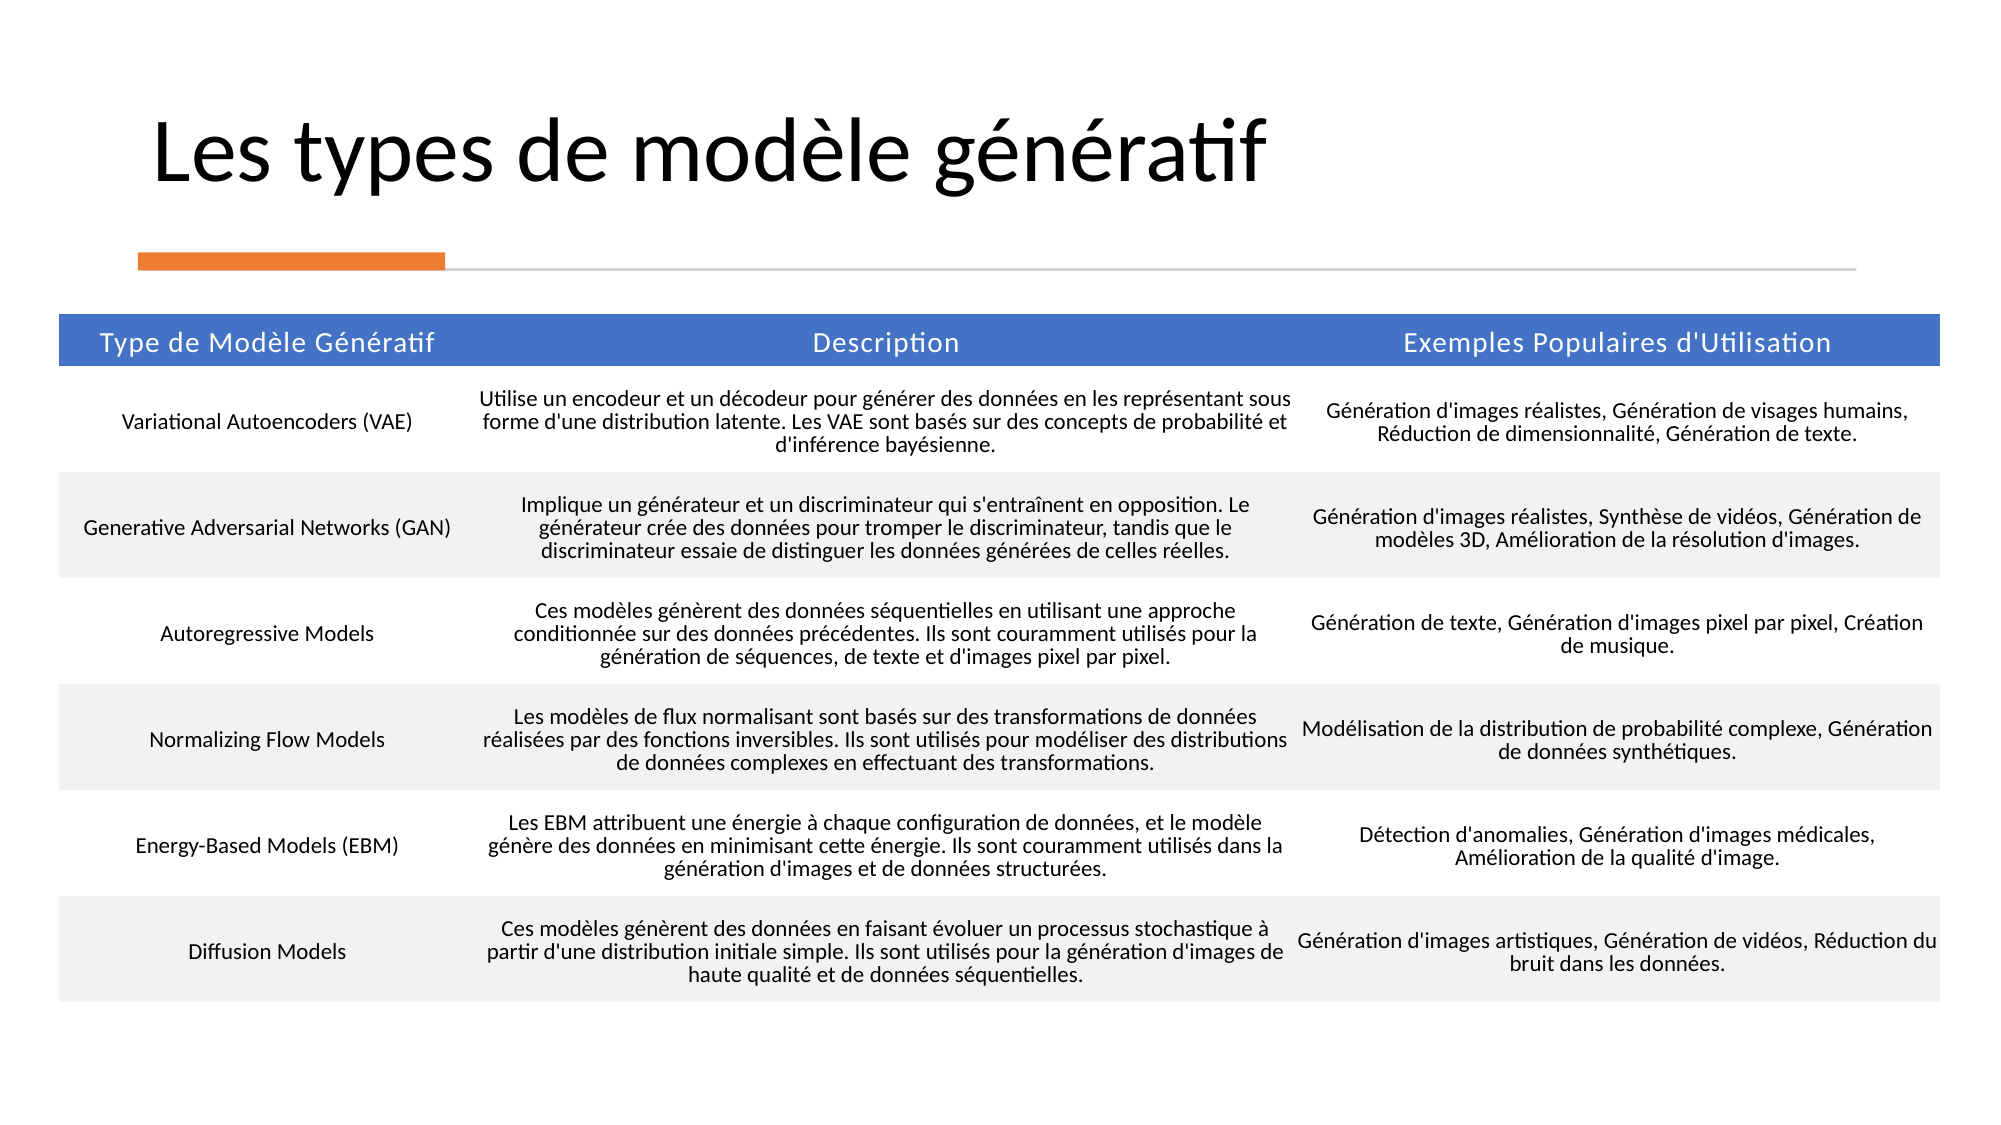

# Les types de modèle génératif

| Type de Modèle Génératif | Description | Exemples Populaires d'Utilisation |
| --- | --- | --- |
| Variational Autoencoders (VAE) | Utilise un encodeur et un décodeur pour générer des données en les représentant sous forme d'une distribution latente. Les VAE sont basés sur des concepts de probabilité et d'inférence bayésienne. | Génération d'images réalistes, Génération de visages humains, Réduction de dimensionnalité, Génération de texte. |
| Generative Adversarial Networks (GAN) | Implique un générateur et un discriminateur qui s'entraînent en opposition. Le générateur crée des données pour tromper le discriminateur, tandis que le discriminateur essaie de distinguer les données générées de celles réelles. | Génération d'images réalistes, Synthèse de vidéos, Génération de modèles 3D, Amélioration de la résolution d'images. |
| Autoregressive Models | Ces modèles génèrent des données séquentielles en utilisant une approche conditionnée sur des données précédentes. Ils sont couramment utilisés pour la génération de séquences, de texte et d'images pixel par pixel. | Génération de texte, Génération d'images pixel par pixel, Création de musique. |
| Normalizing Flow Models | Les modèles de flux normalisant sont basés sur des transformations de données réalisées par des fonctions inversibles. Ils sont utilisés pour modéliser des distributions de données complexes en effectuant des transformations. | Modélisation de la distribution de probabilité complexe, Génération de données synthétiques. |
| Energy-Based Models (EBM) | Les EBM attribuent une énergie à chaque configuration de données, et le modèle génère des données en minimisant cette énergie. Ils sont couramment utilisés dans la génération d'images et de données structurées. | Détection d'anomalies, Génération d'images médicales, Amélioration de la qualité d'image. |
| Diffusion Models | Ces modèles génèrent des données en faisant évoluer un processus stochastique à partir d'une distribution initiale simple. Ils sont utilisés pour la génération d'images de haute qualité et de données séquentielles. | Génération d'images artistiques, Génération de vidéos, Réduction du bruit dans les données. |